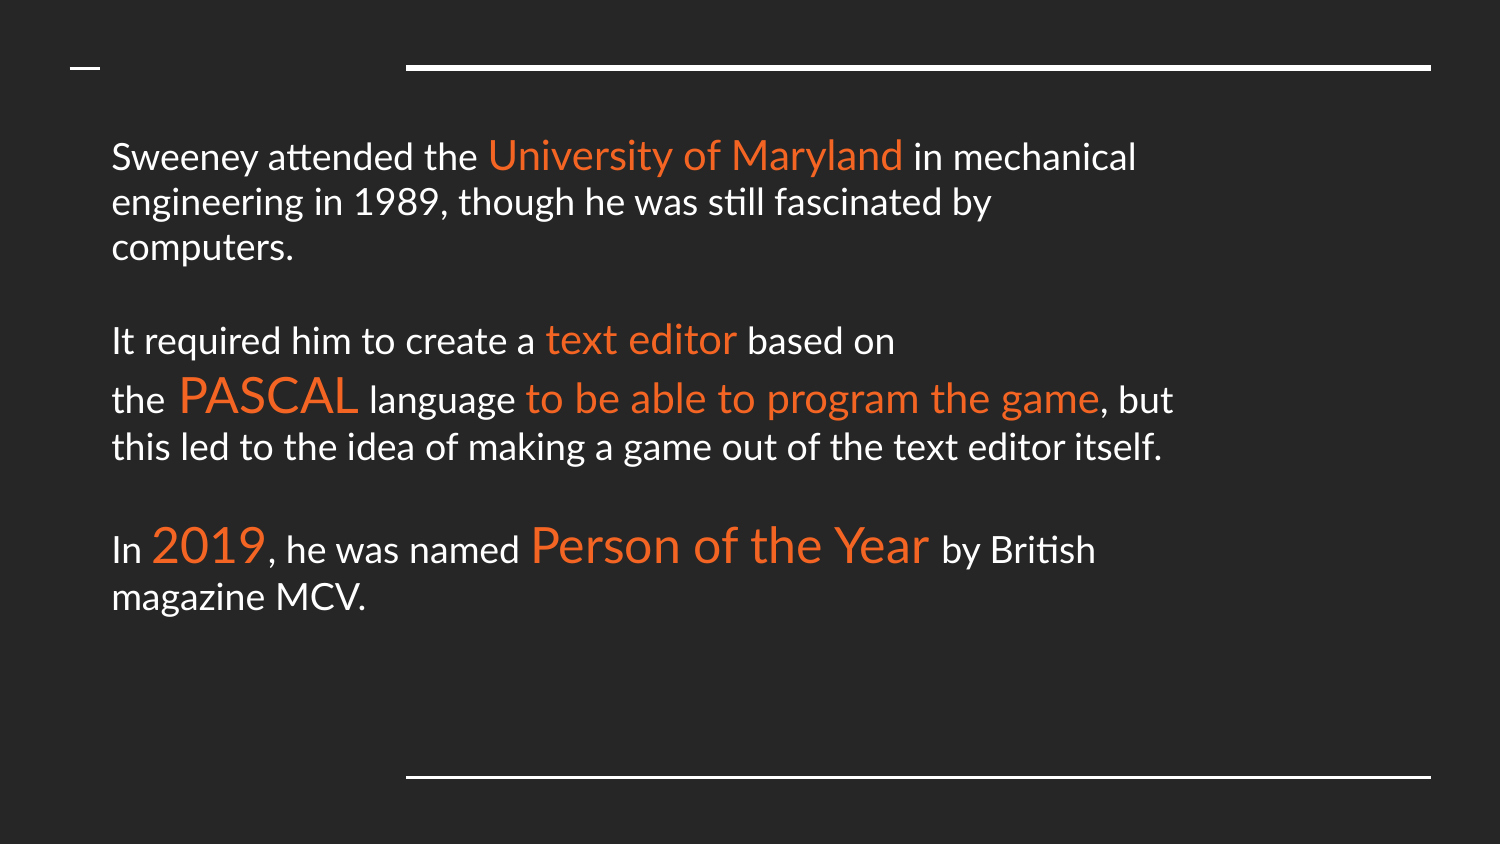

Sweeney attended the University of Maryland in mechanical engineering in 1989, though he was still fascinated by computers.

It required him to create a text editor based on the PASCAL language to be able to program the game, but this led to the idea of making a game out of the text editor itself.

In 2019, he was named Person of the Year by British magazine MCV.